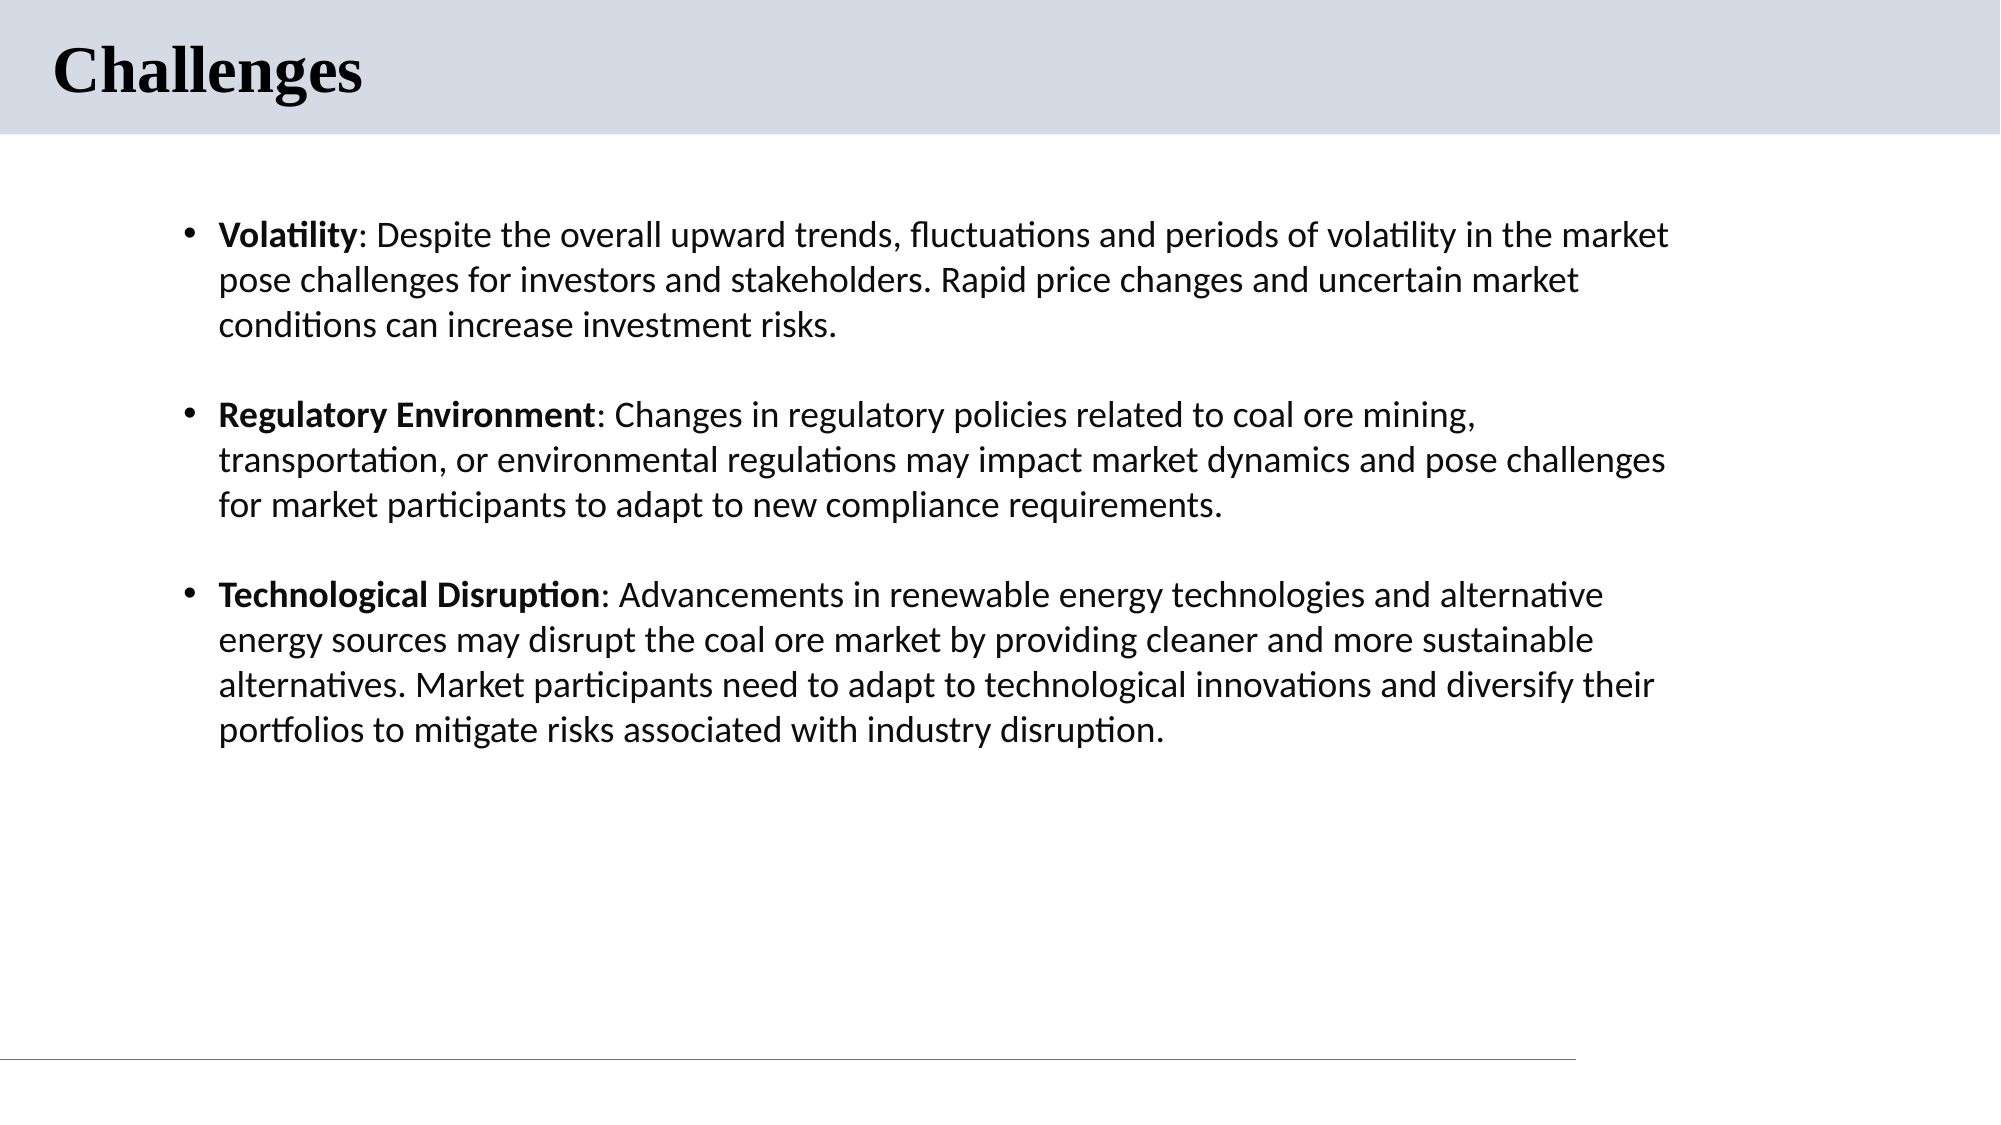

# Challenges
Volatility: Despite the overall upward trends, fluctuations and periods of volatility in the market pose challenges for investors and stakeholders. Rapid price changes and uncertain market conditions can increase investment risks.

Regulatory Environment: Changes in regulatory policies related to coal ore mining, transportation, or environmental regulations may impact market dynamics and pose challenges for market participants to adapt to new compliance requirements.

Technological Disruption: Advancements in renewable energy technologies and alternative energy sources may disrupt the coal ore market by providing cleaner and more sustainable alternatives. Market participants need to adapt to technological innovations and diversify their portfolios to mitigate risks associated with industry disruption.